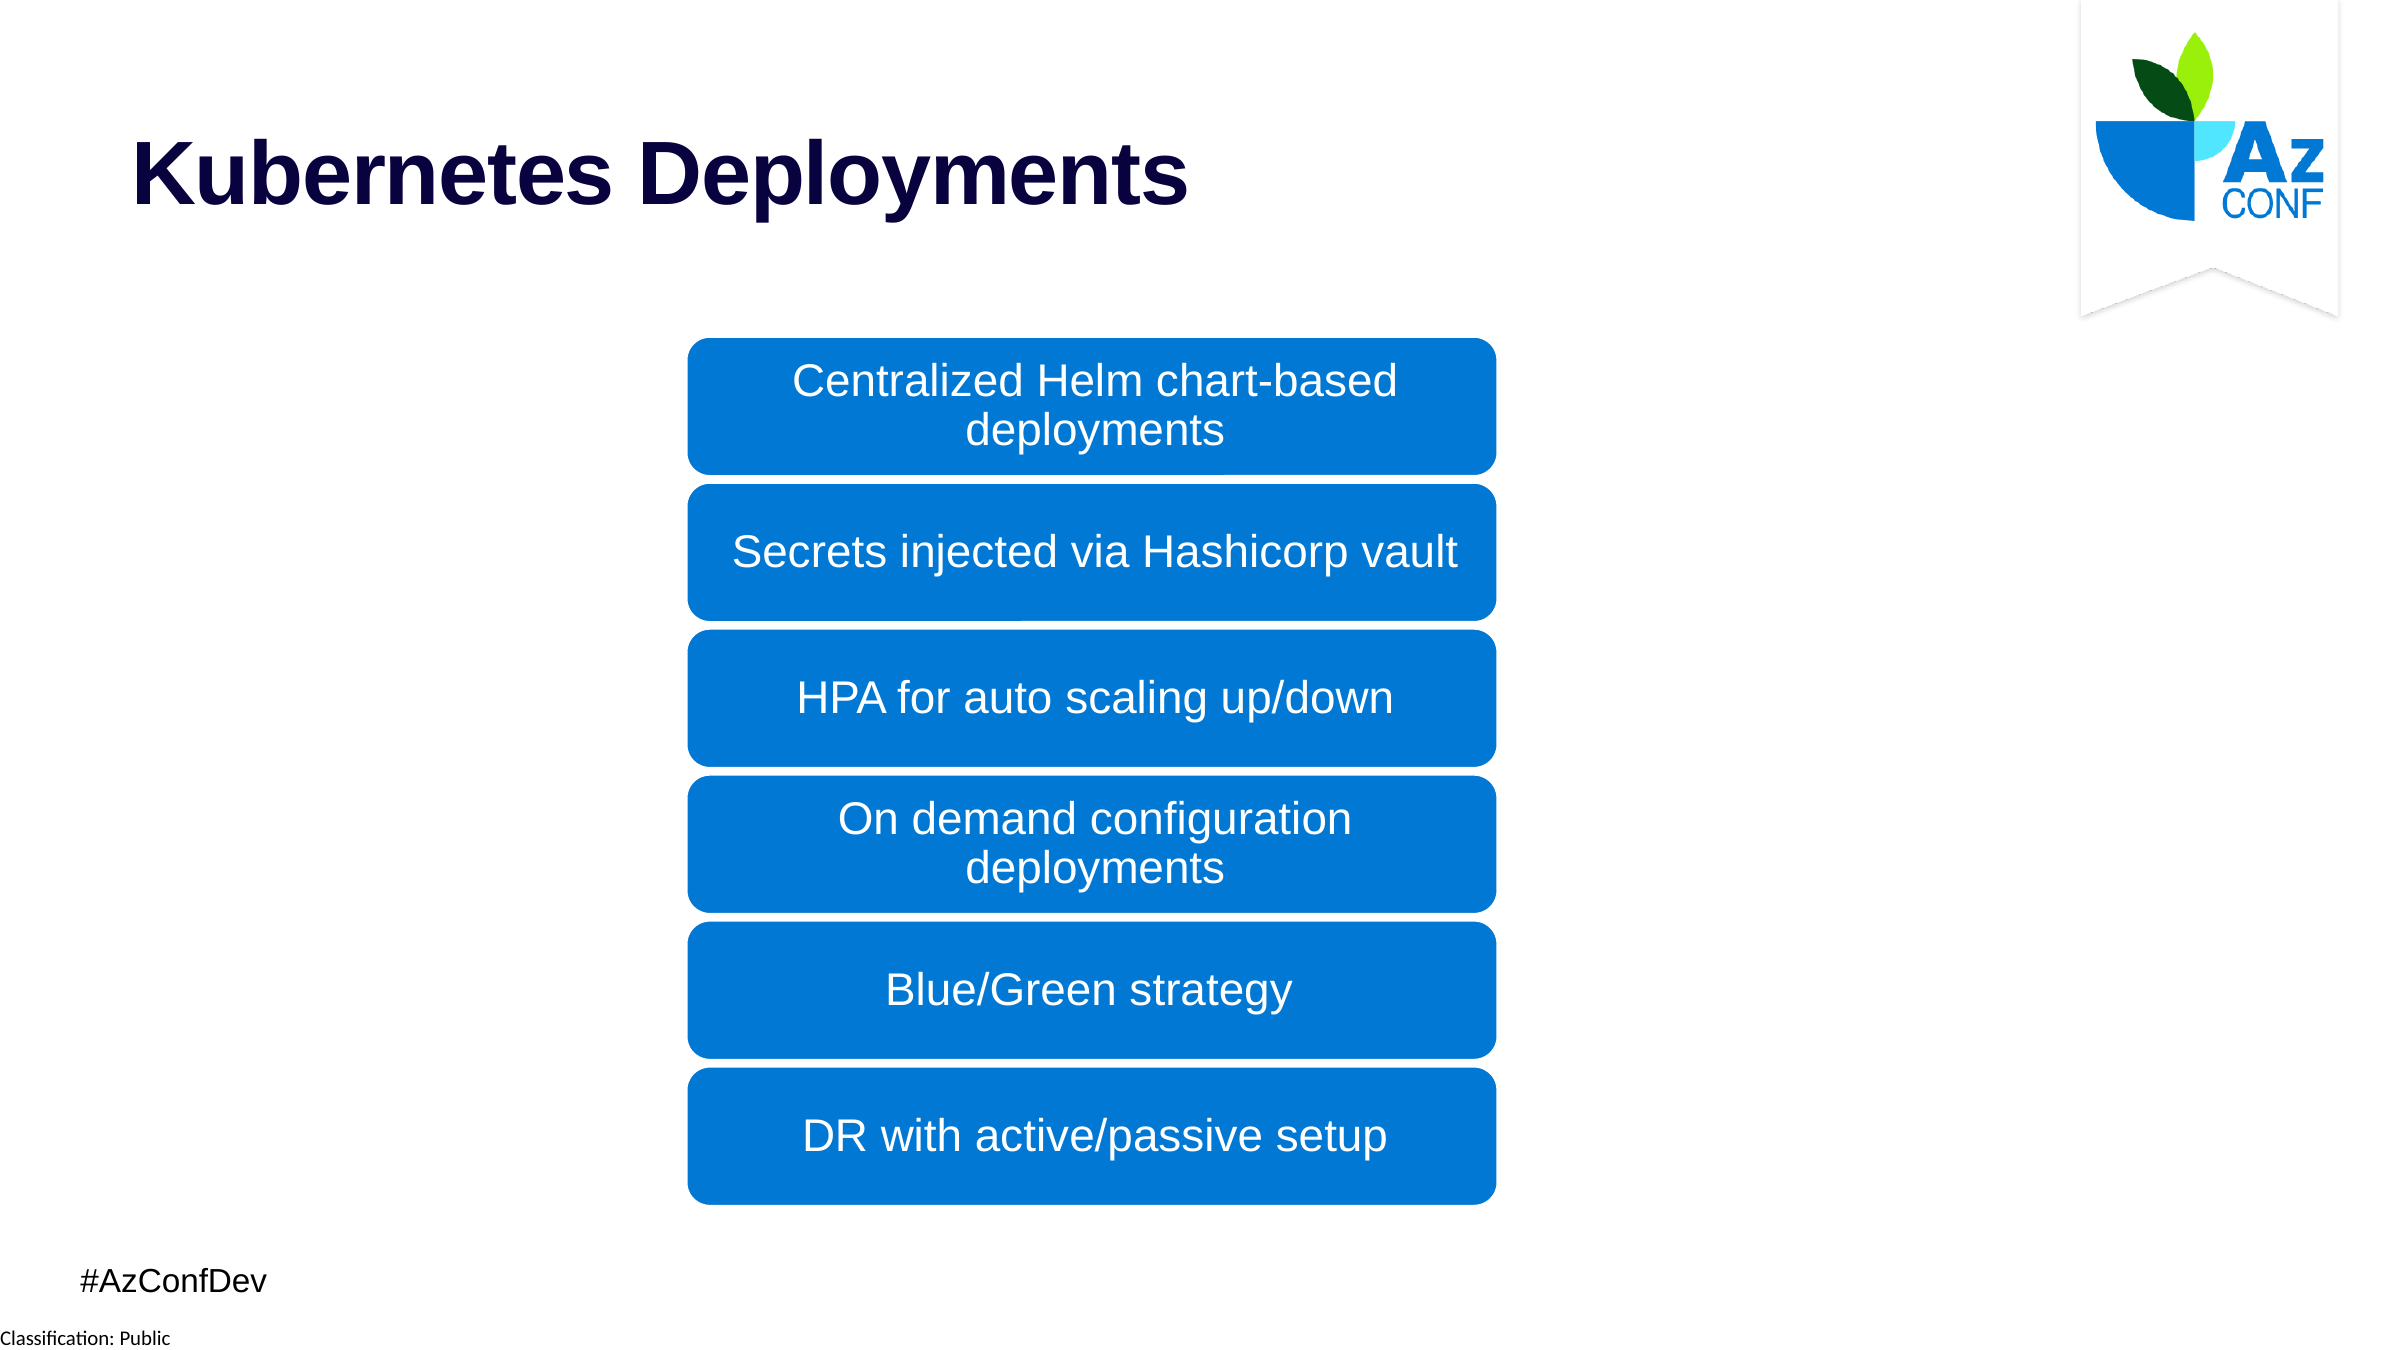

# Kubernetes Deployments
Centralized Helm chart-based deployments
Secrets injected via Hashicorp vault
HPA for auto scaling up/down
On demand configuration deployments
Blue/Green strategy
DR with active/passive setup